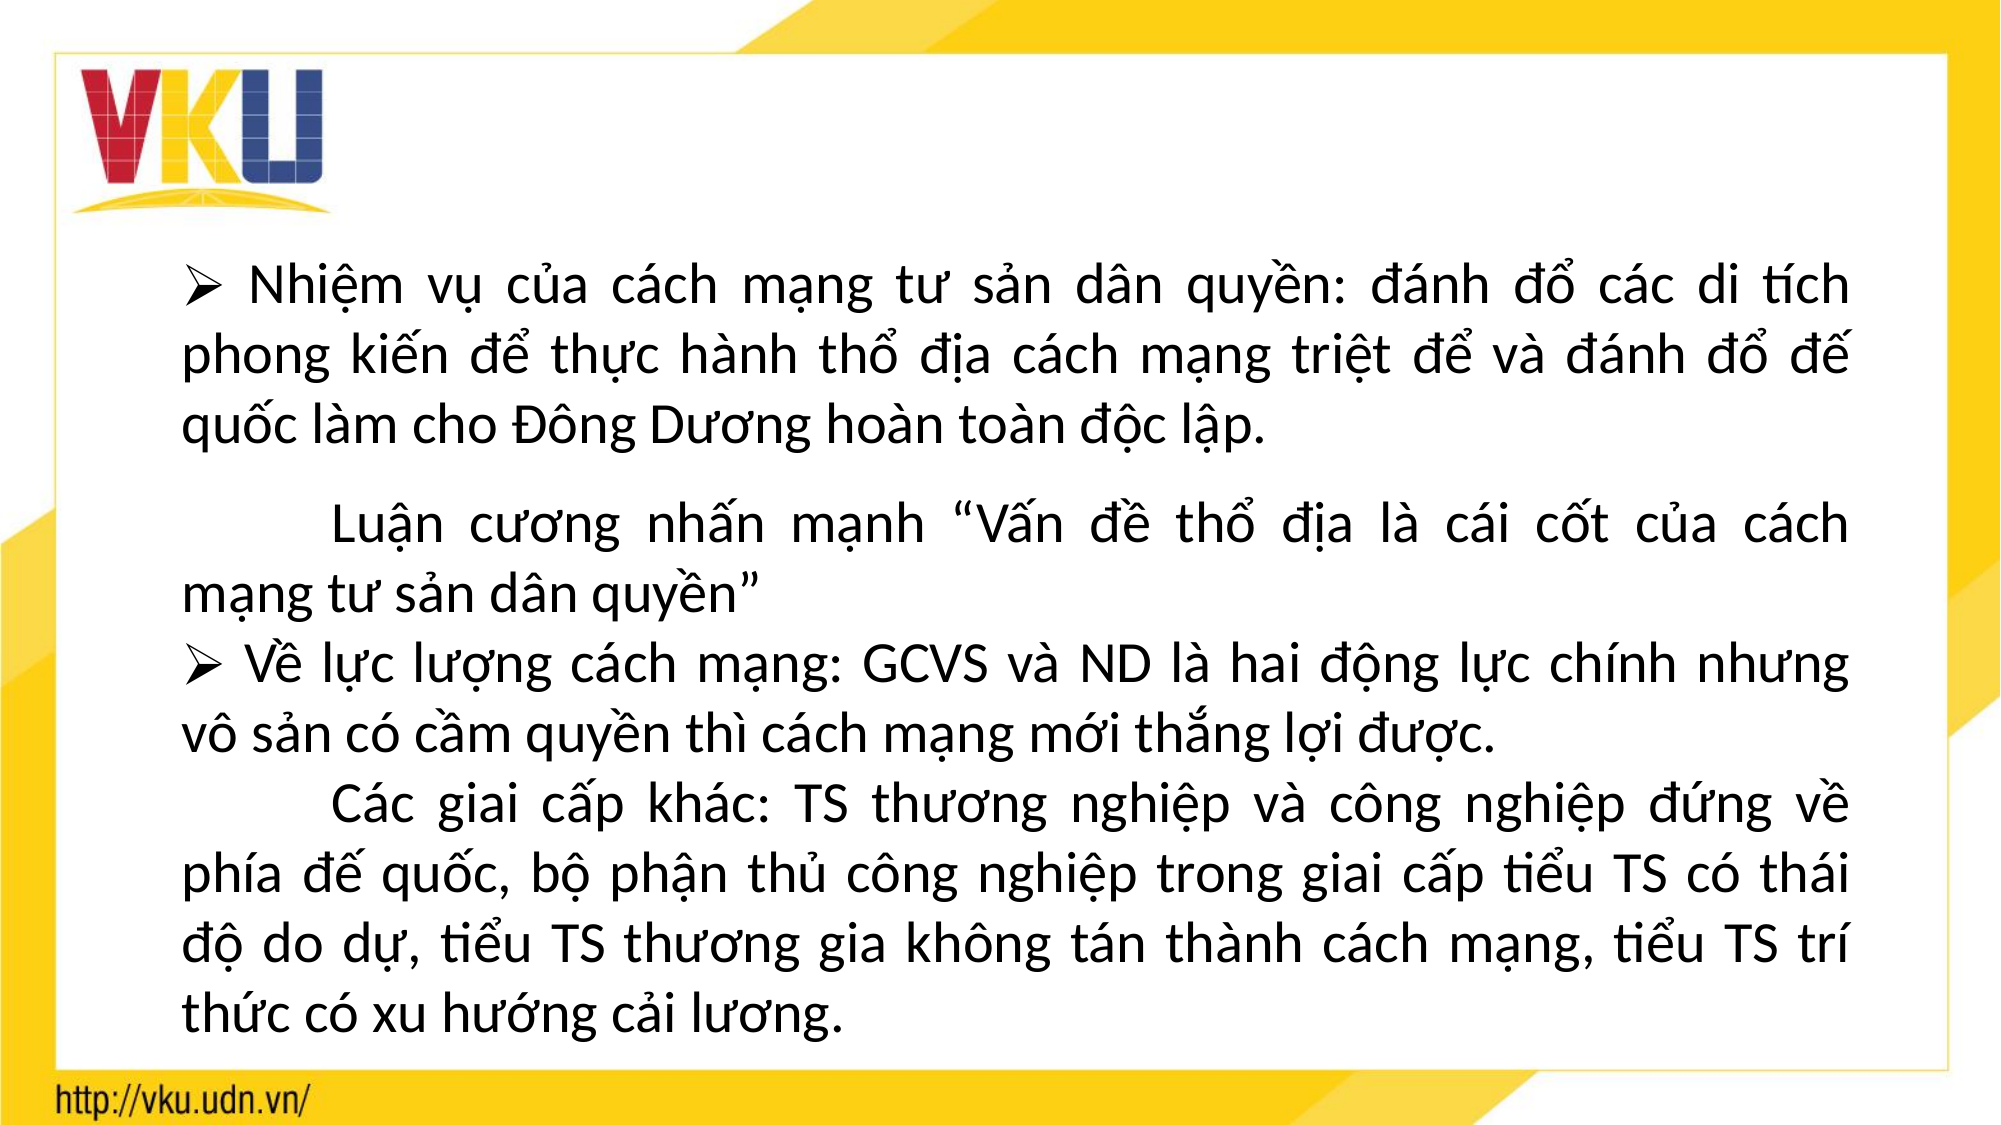

Nhiệm vụ của cách mạng tư sản dân quyền: đánh đổ các di tích phong kiến để thực hành thổ địa cách mạng triệt để và đánh đổ đế quốc làm cho Đông Dương hoàn toàn độc lập.
	Luận cương nhấn mạnh “Vấn đề thổ địa là cái cốt của cách mạng tư sản dân quyền”
 Về lực lượng cách mạng: GCVS và ND là hai động lực chính nhưng vô sản có cầm quyền thì cách mạng mới thắng lợi được.
	Các giai cấp khác: TS thương nghiệp và công nghiệp đứng về phía đế quốc, bộ phận thủ công nghiệp trong giai cấp tiểu TS có thái độ do dự, tiểu TS thương gia không tán thành cách mạng, tiểu TS trí thức có xu hướng cải lương.